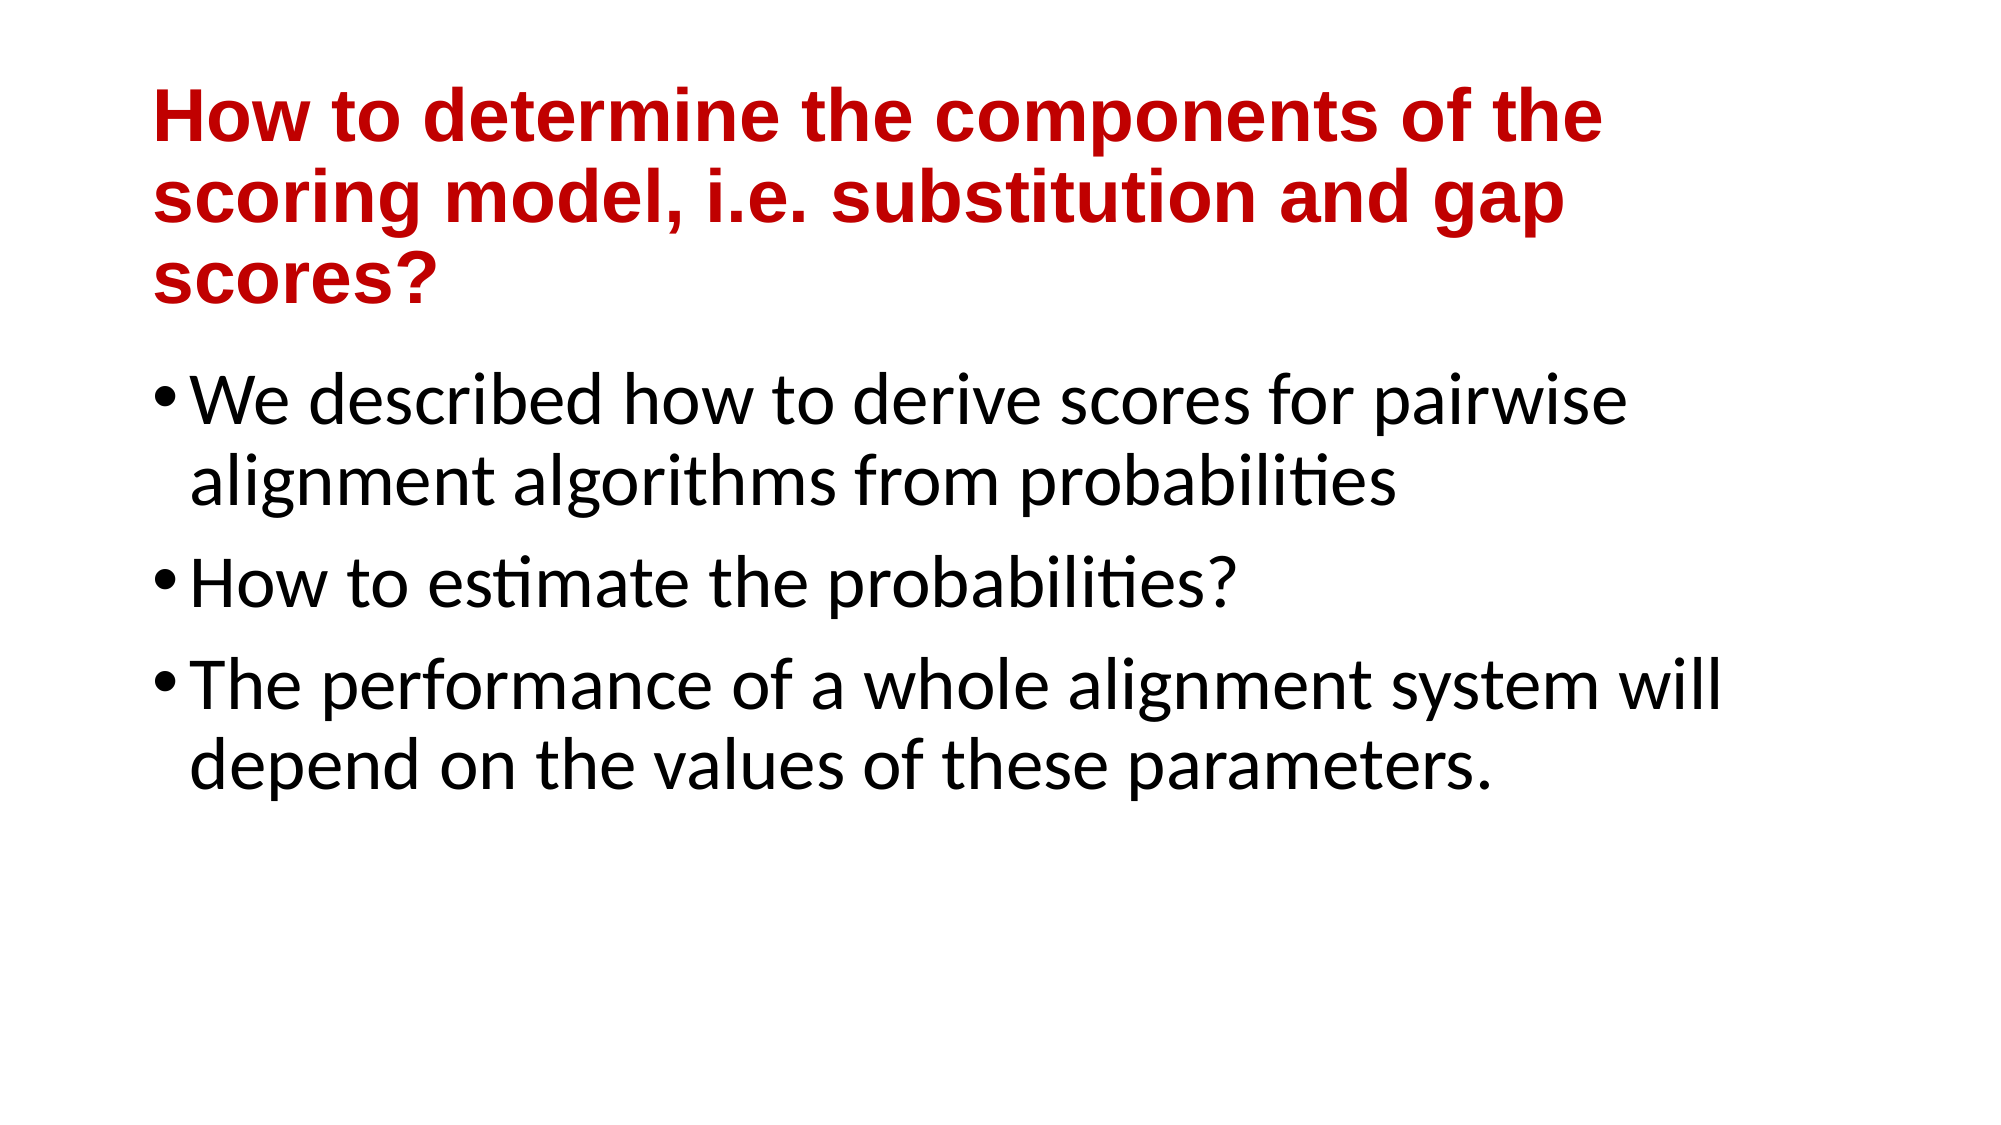

# How to determine the components of the scoring model, i.e. substitution and gap scores?
We described how to derive scores for pairwise alignment algorithms from probabilities
How to estimate the probabilities?
The performance of a whole alignment system will depend on the values of these parameters.